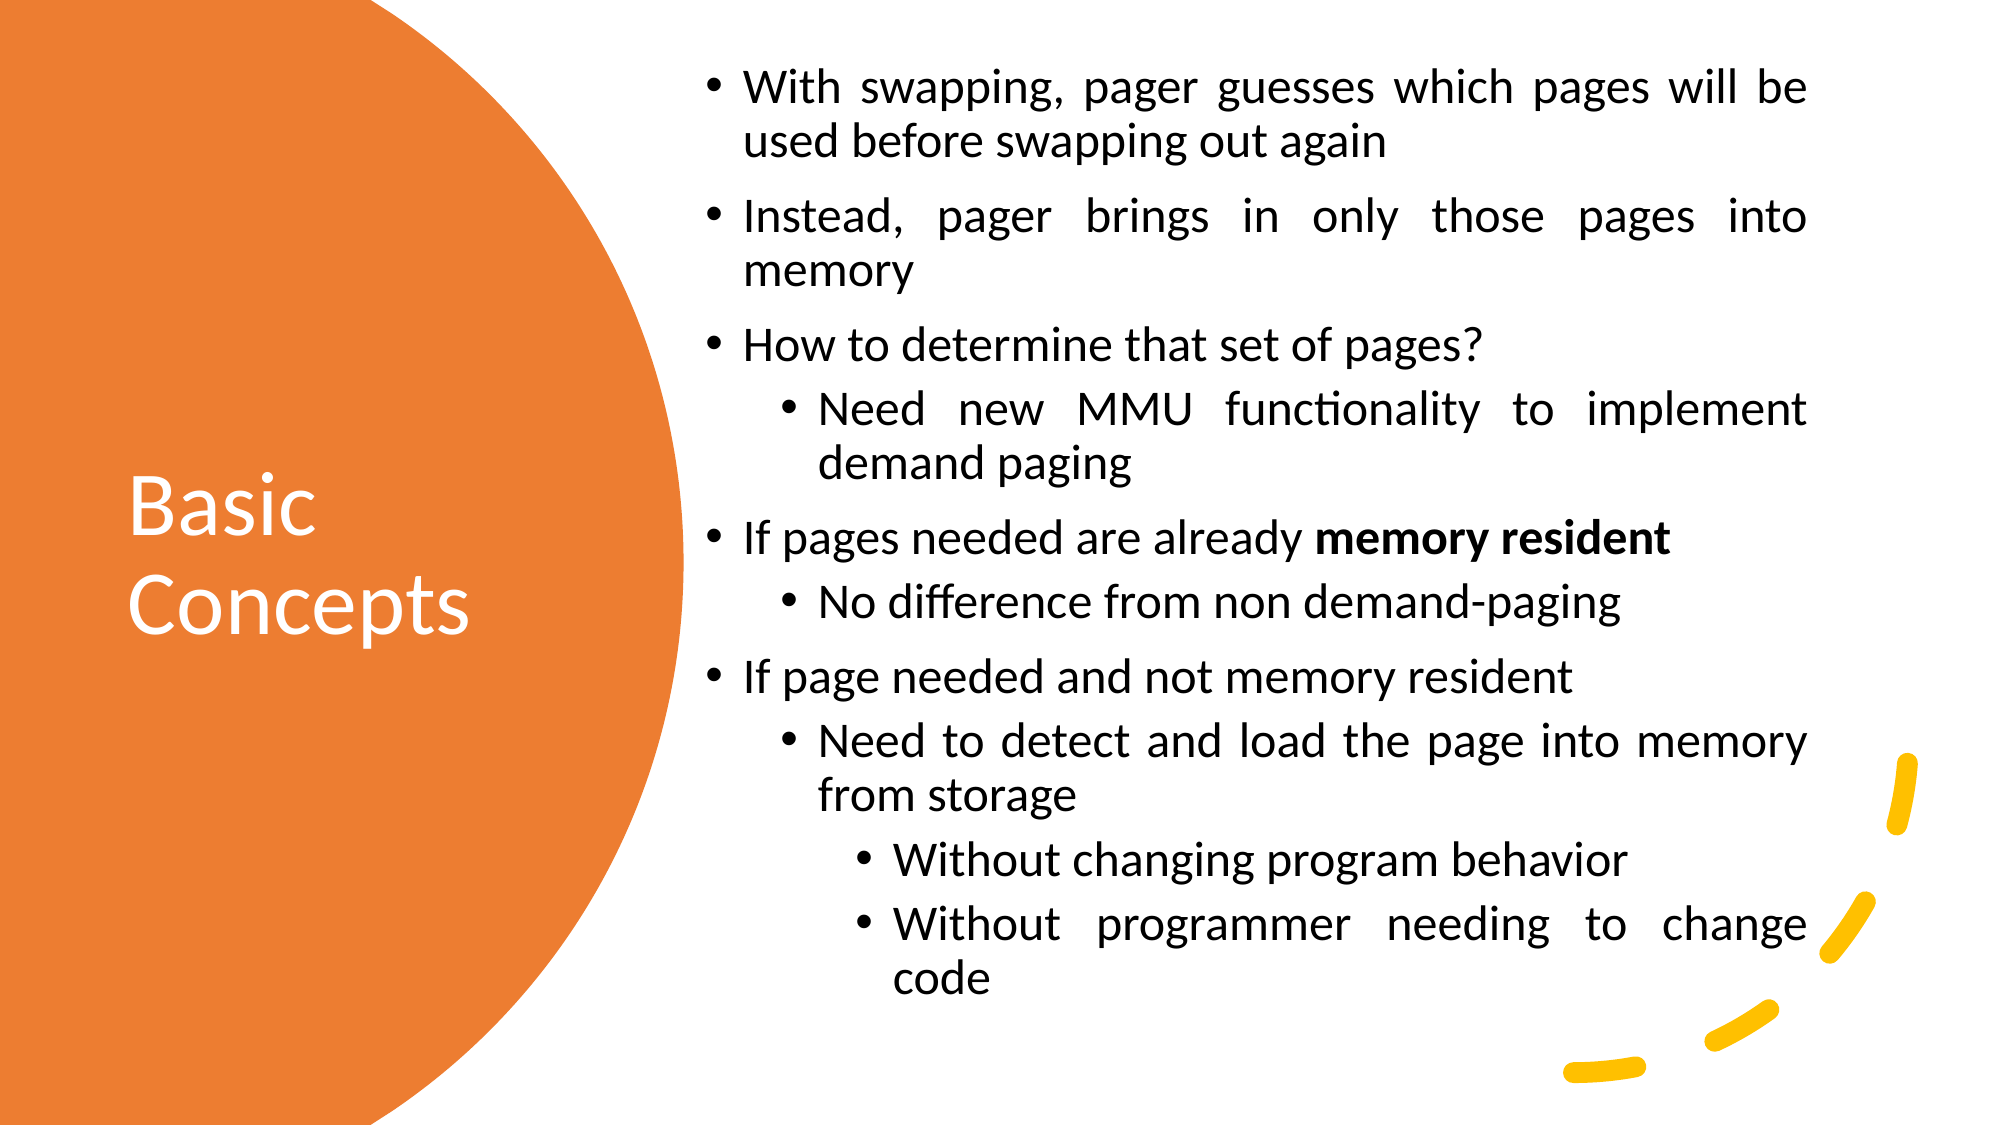

With swapping, pager guesses which pages will be used before swapping out again
Instead, pager brings in only those pages into memory
How to determine that set of pages?
Need new MMU functionality to implement demand paging
If pages needed are already memory resident
No difference from non demand-paging
If page needed and not memory resident
Need to detect and load the page into memory from storage
Without changing program behavior
Without programmer needing to change code
# Basic Concepts